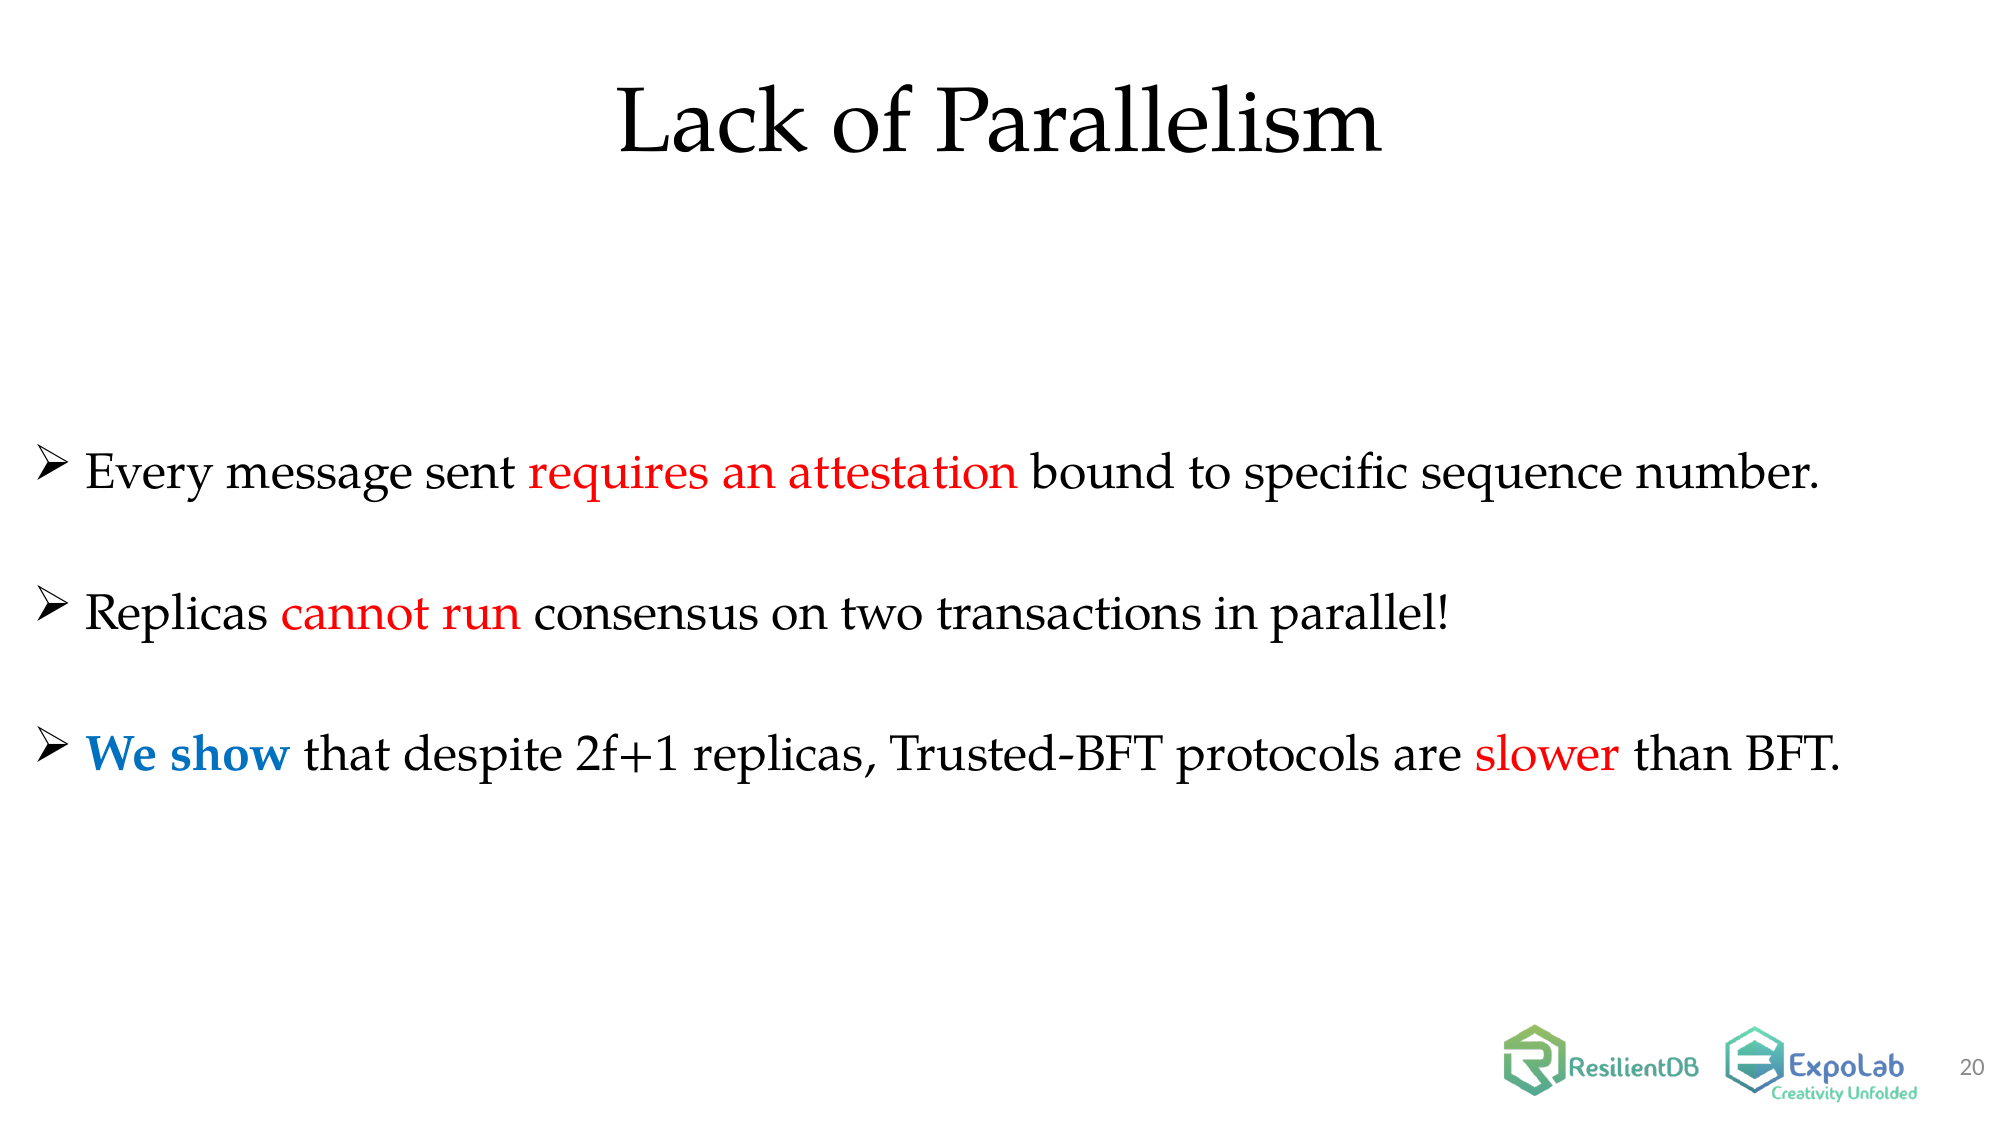

# Lack of Parallelism
 Every message sent requires an attestation bound to specific sequence number.
 Replicas cannot run consensus on two transactions in parallel!
 We show that despite 2f+1 replicas, Trusted-BFT protocols are slower than BFT.
20